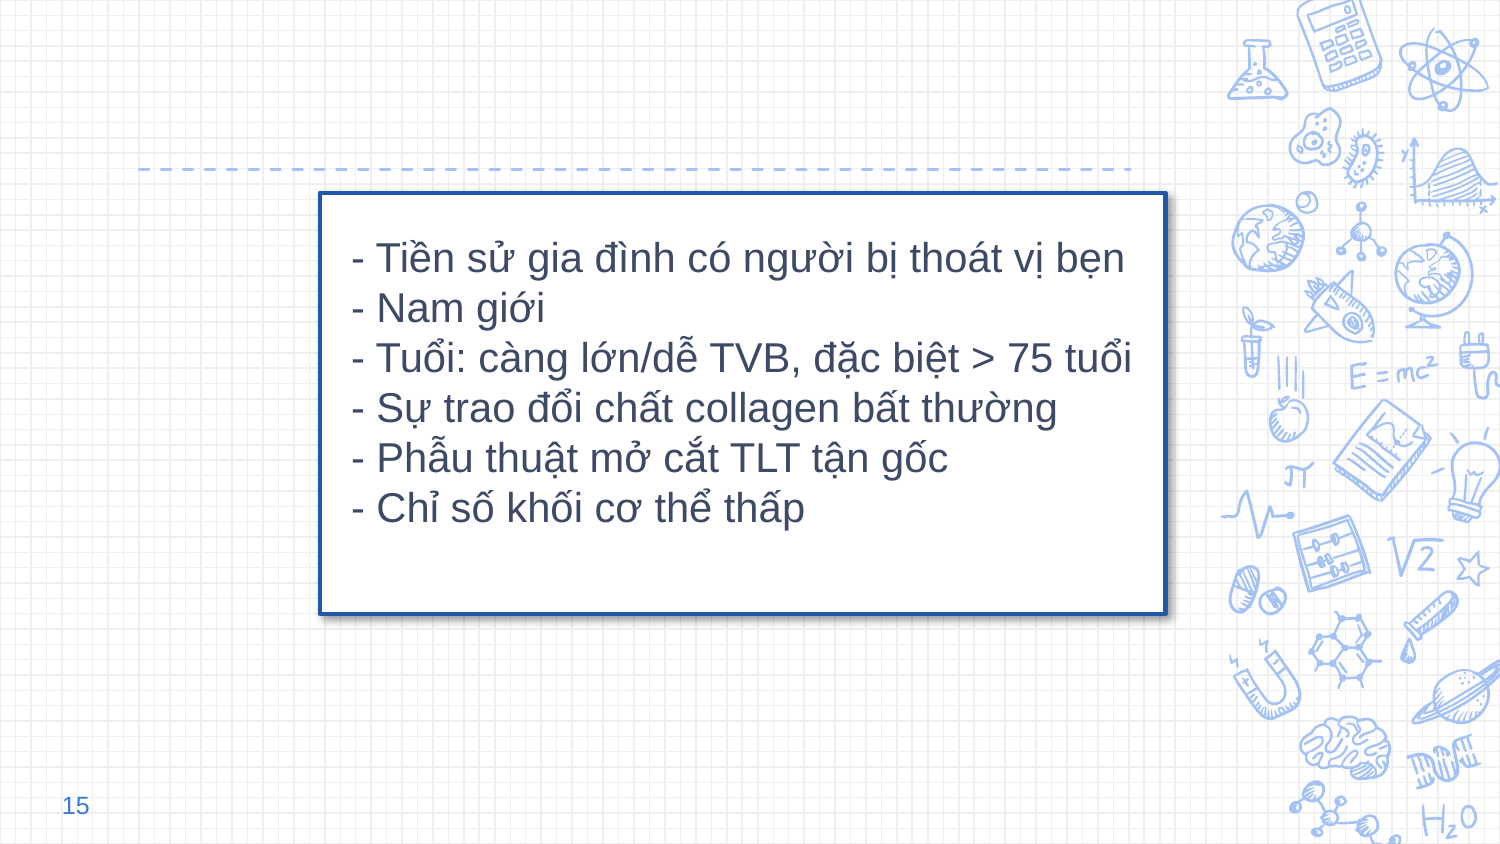

- Tiền sử gia đình có người bị thoát vị bẹn
- Nam giới
- Tuổi: càng lớn/dễ TVB, đặc biệt > 75 tuổi
- Sự trao đổi chất collagen bất thường
- Phẫu thuật mở cắt TLT tận gốc
- Chỉ số khối cơ thể thấp

15